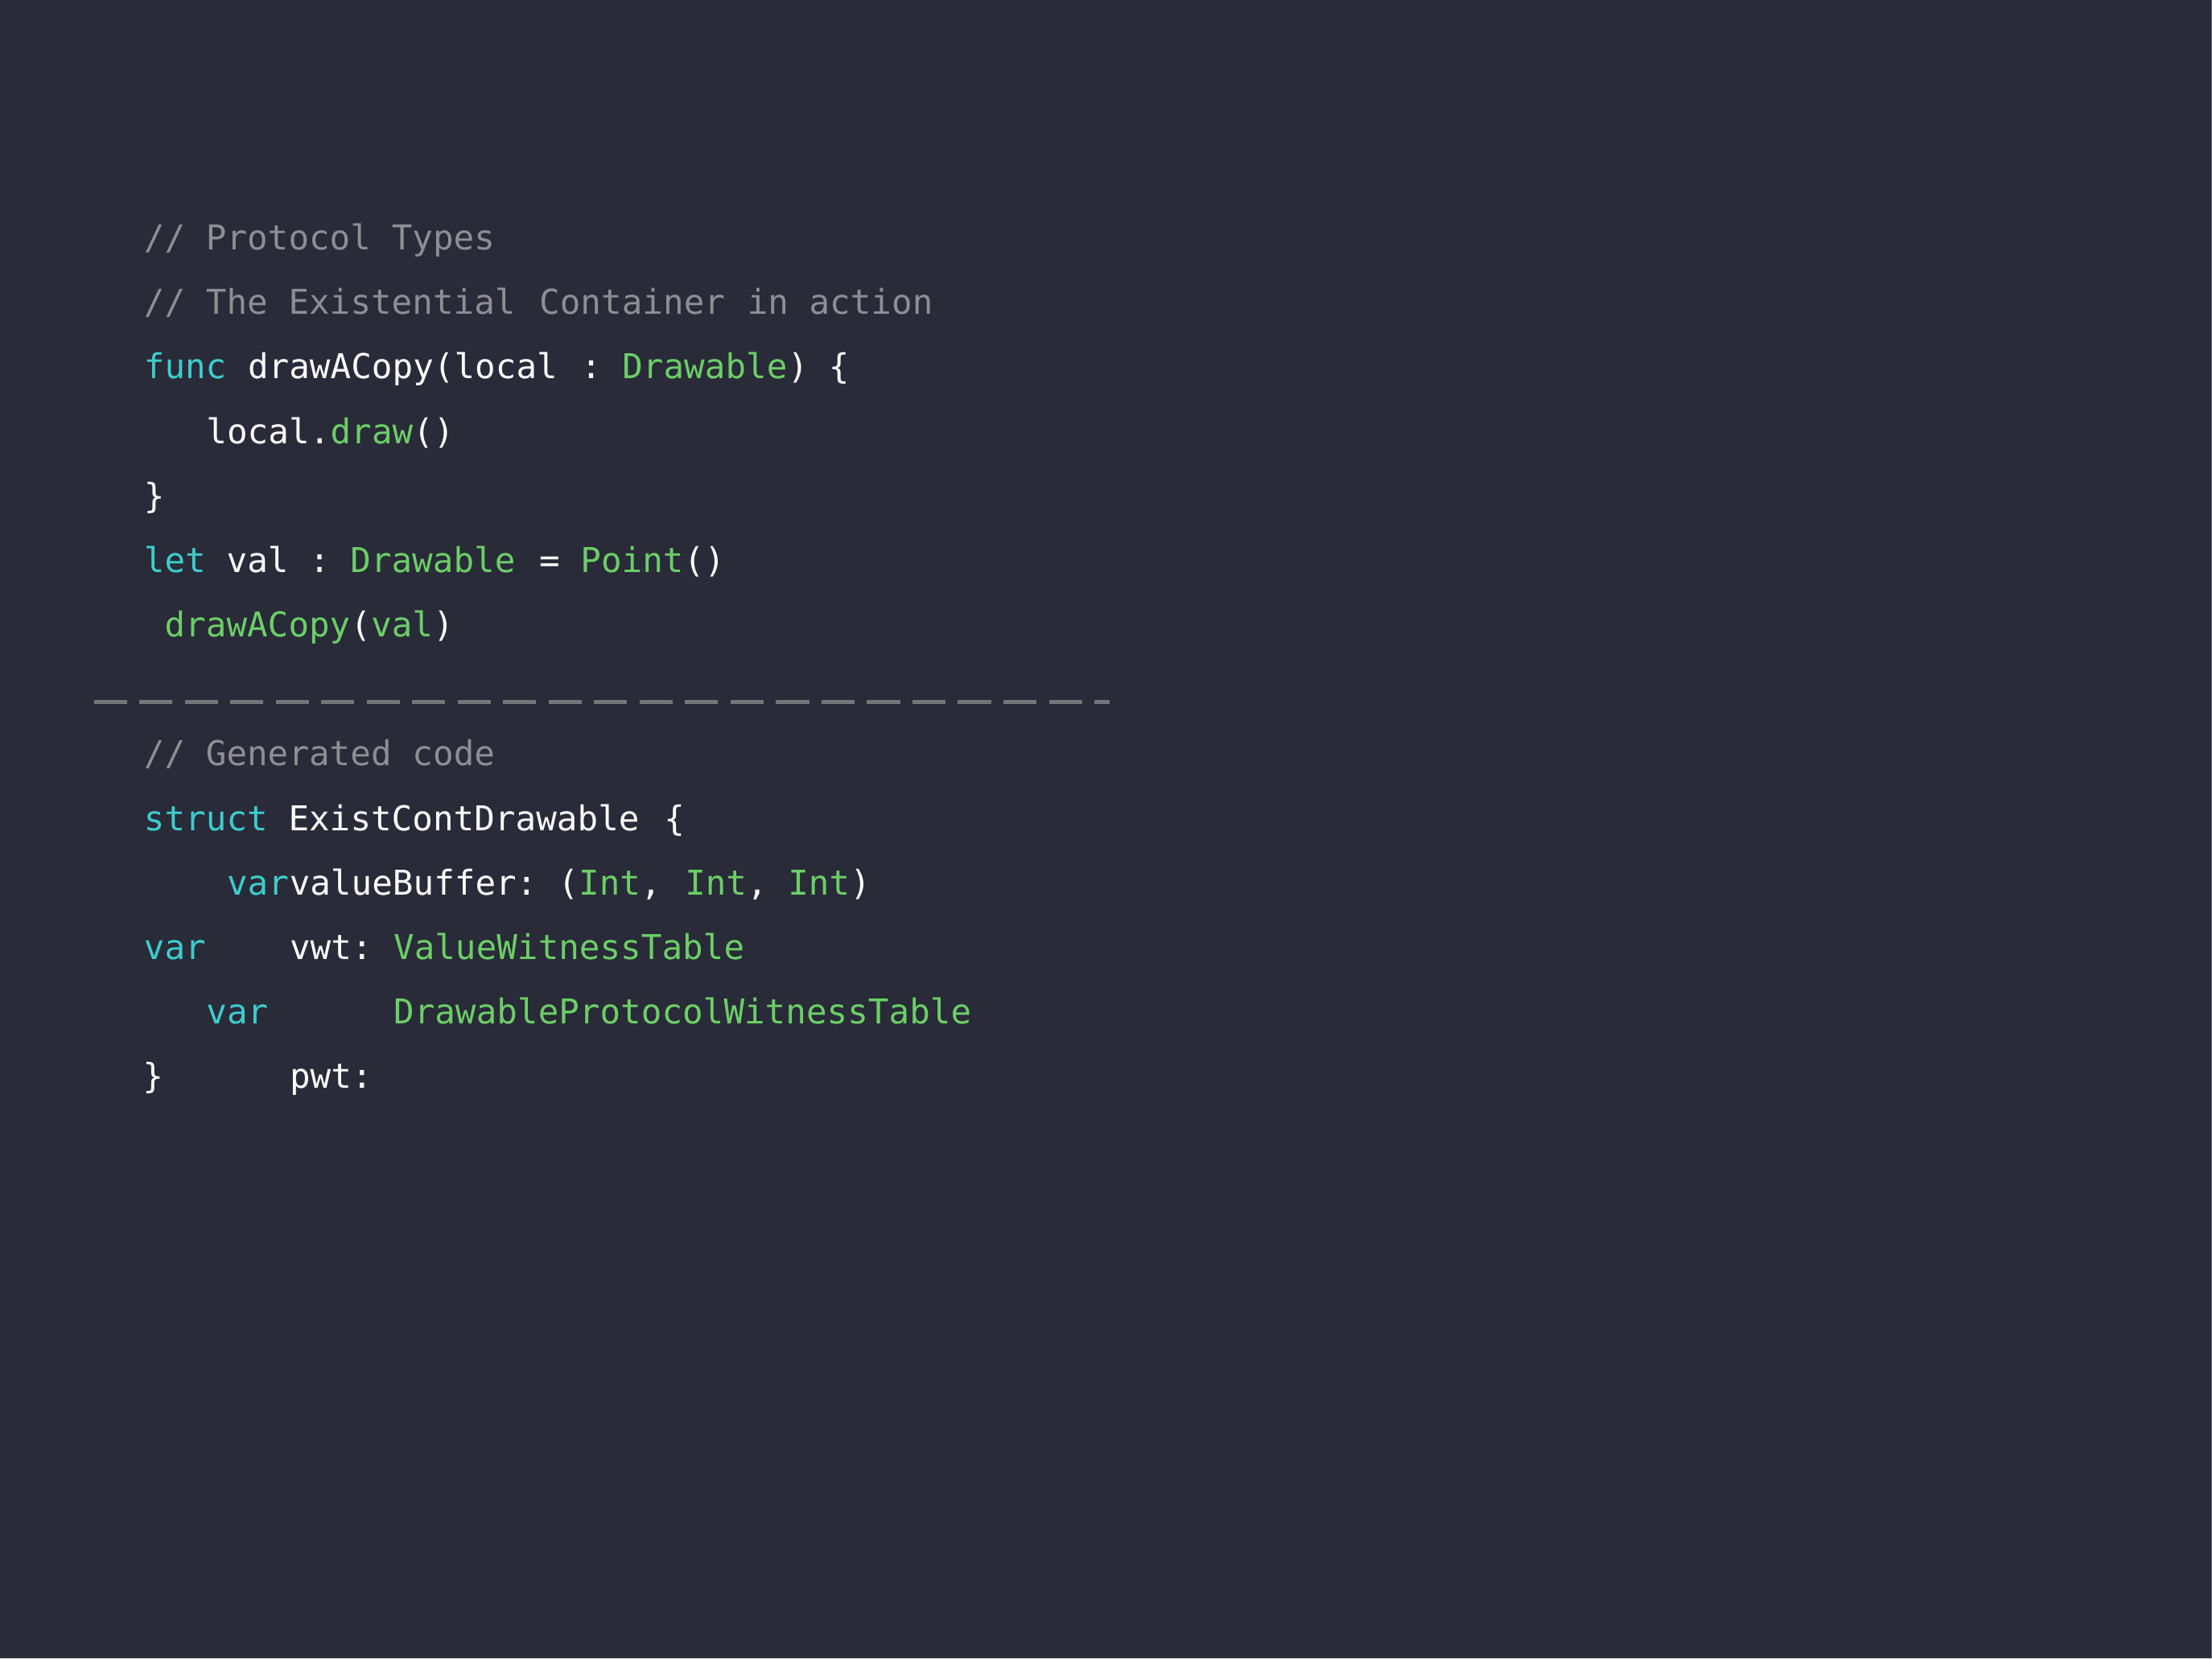

// Protocol Types
// The Existential
Container
in action
func
drawACopy(local
: Drawable) {
local.draw()
}
let val : Drawable  drawACopy(val)
= Point()

// Generated code
struct ExistContDrawable  var
var  var
}
{
Int, Int)
valueBuffer: (Int,
vwt:  pwt:
ValueWitnessTable  DrawableProtocolWitnessTable